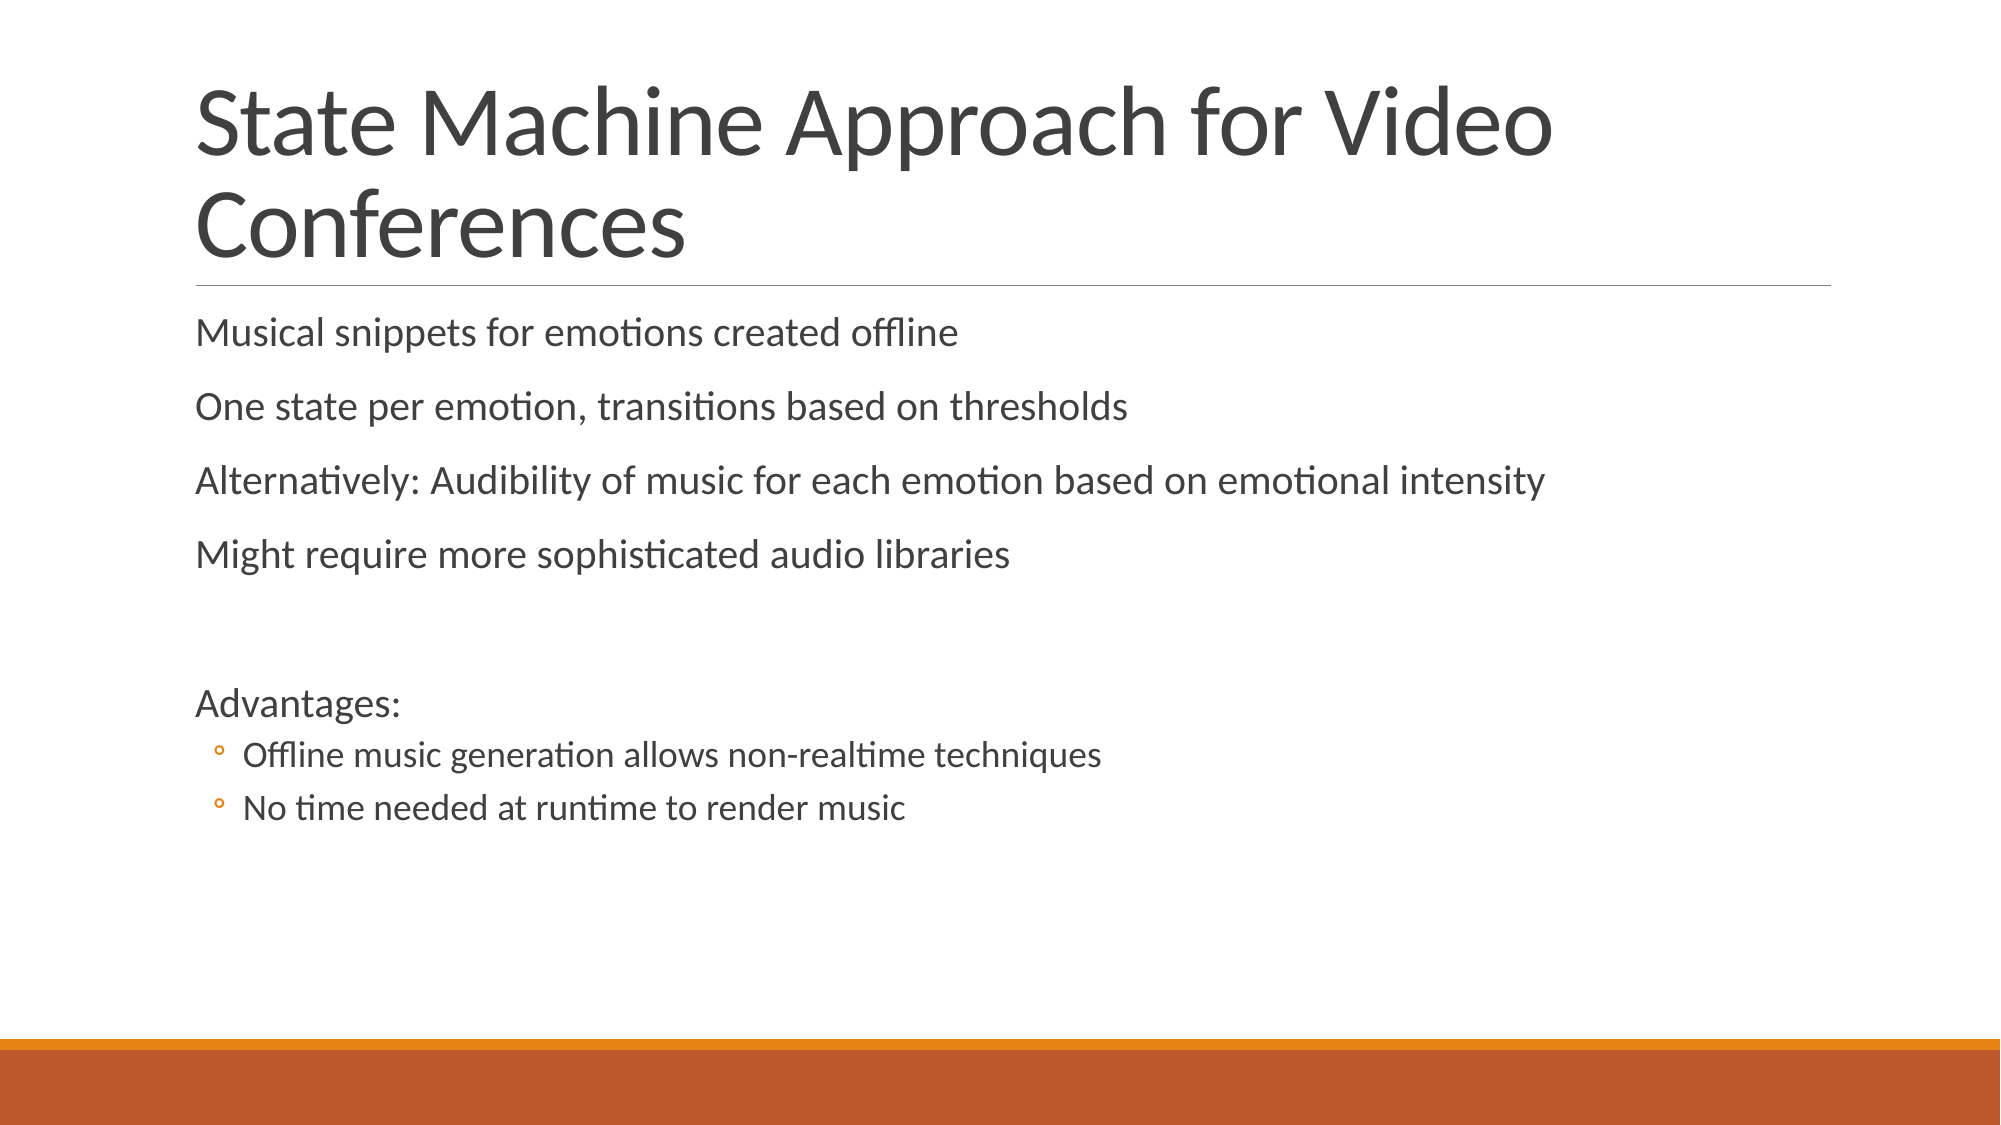

# State Machine Approach for Video Conferences
Musical snippets for emotions created offline
One state per emotion, transitions based on thresholds
Alternatively: Audibility of music for each emotion based on emotional intensity
Might require more sophisticated audio libraries

Advantages:
Offline music generation allows non-realtime techniques
No time needed at runtime to render music